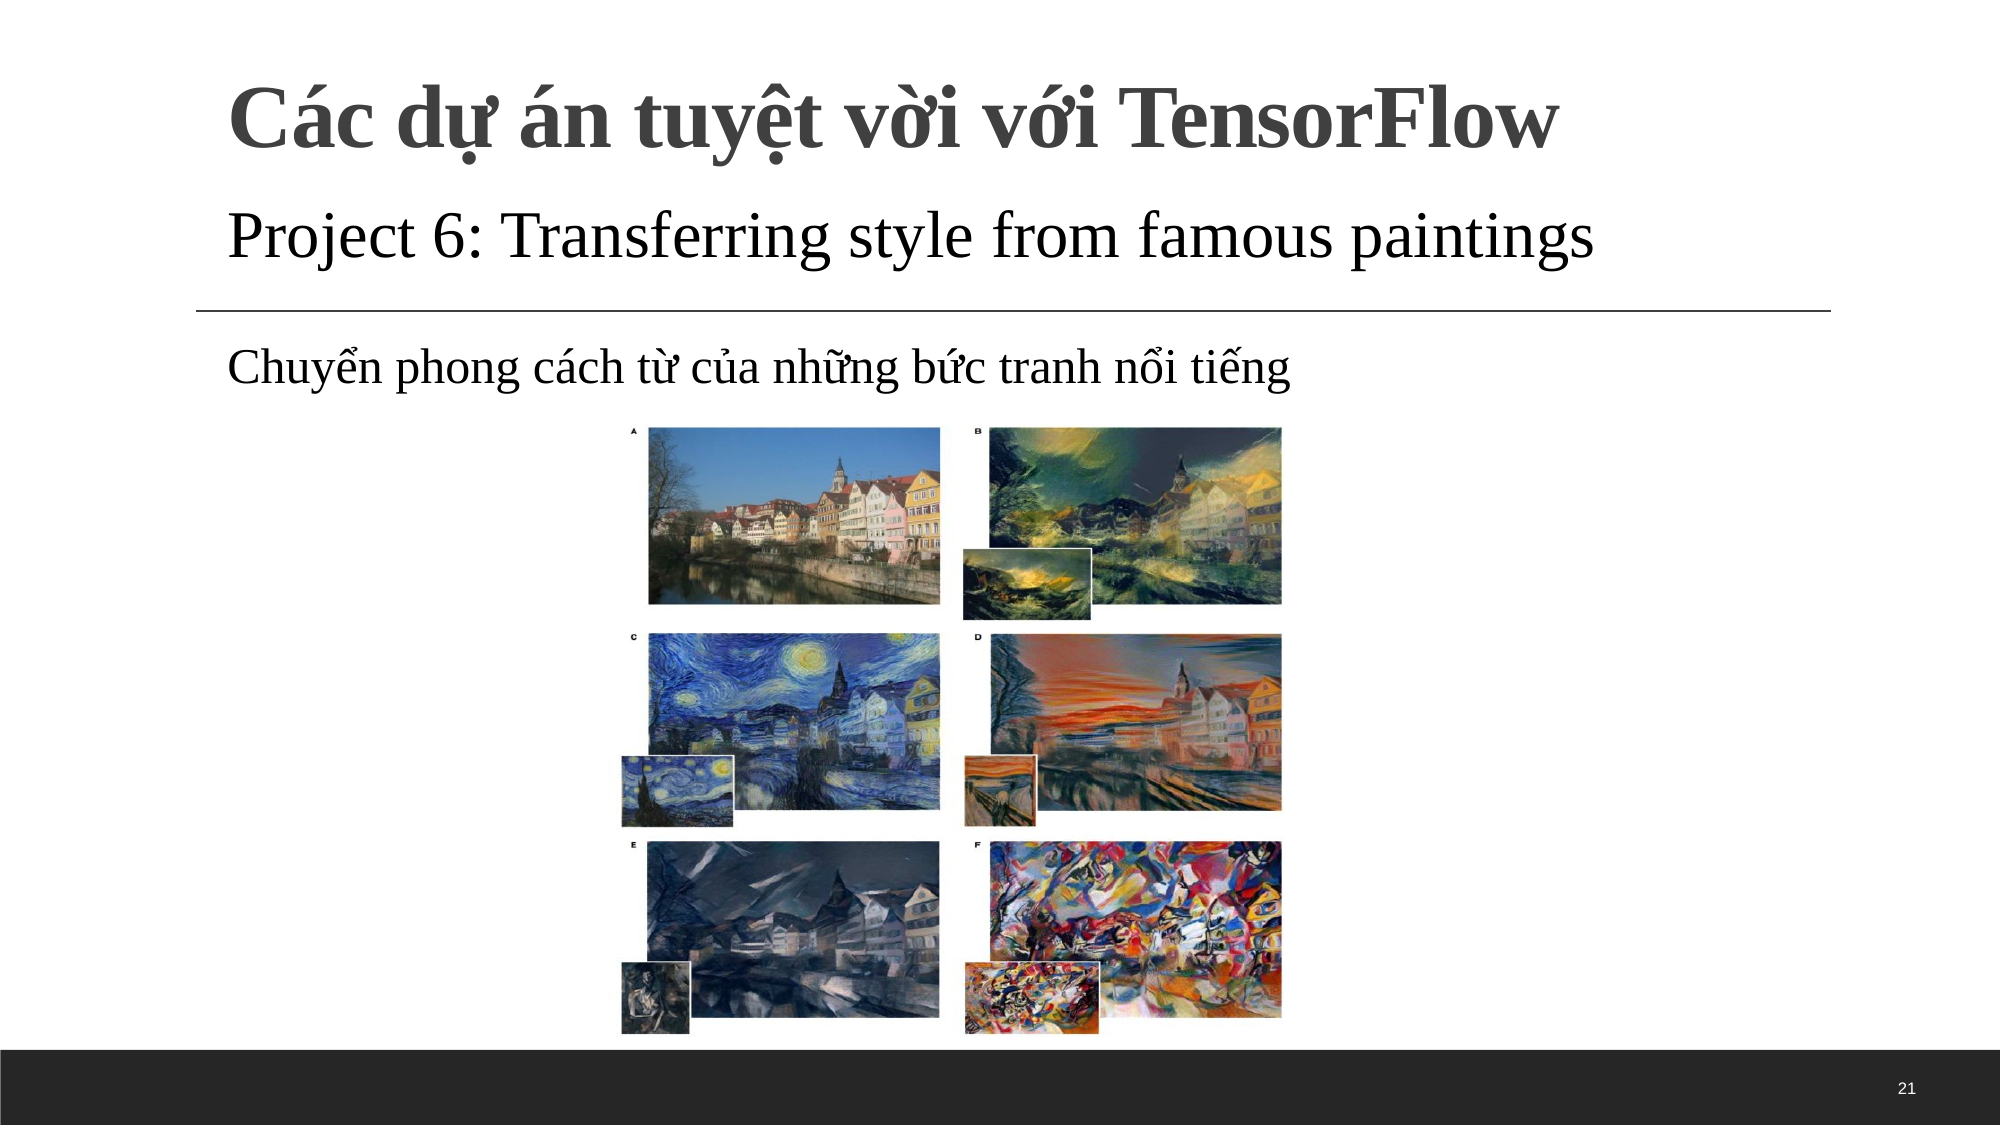

# Các dự án tuyệt vời với TensorFlow
Project 6: Transferring style from famous paintings
Chuyển phong cách từ của những bức tranh nổi tiếng

21